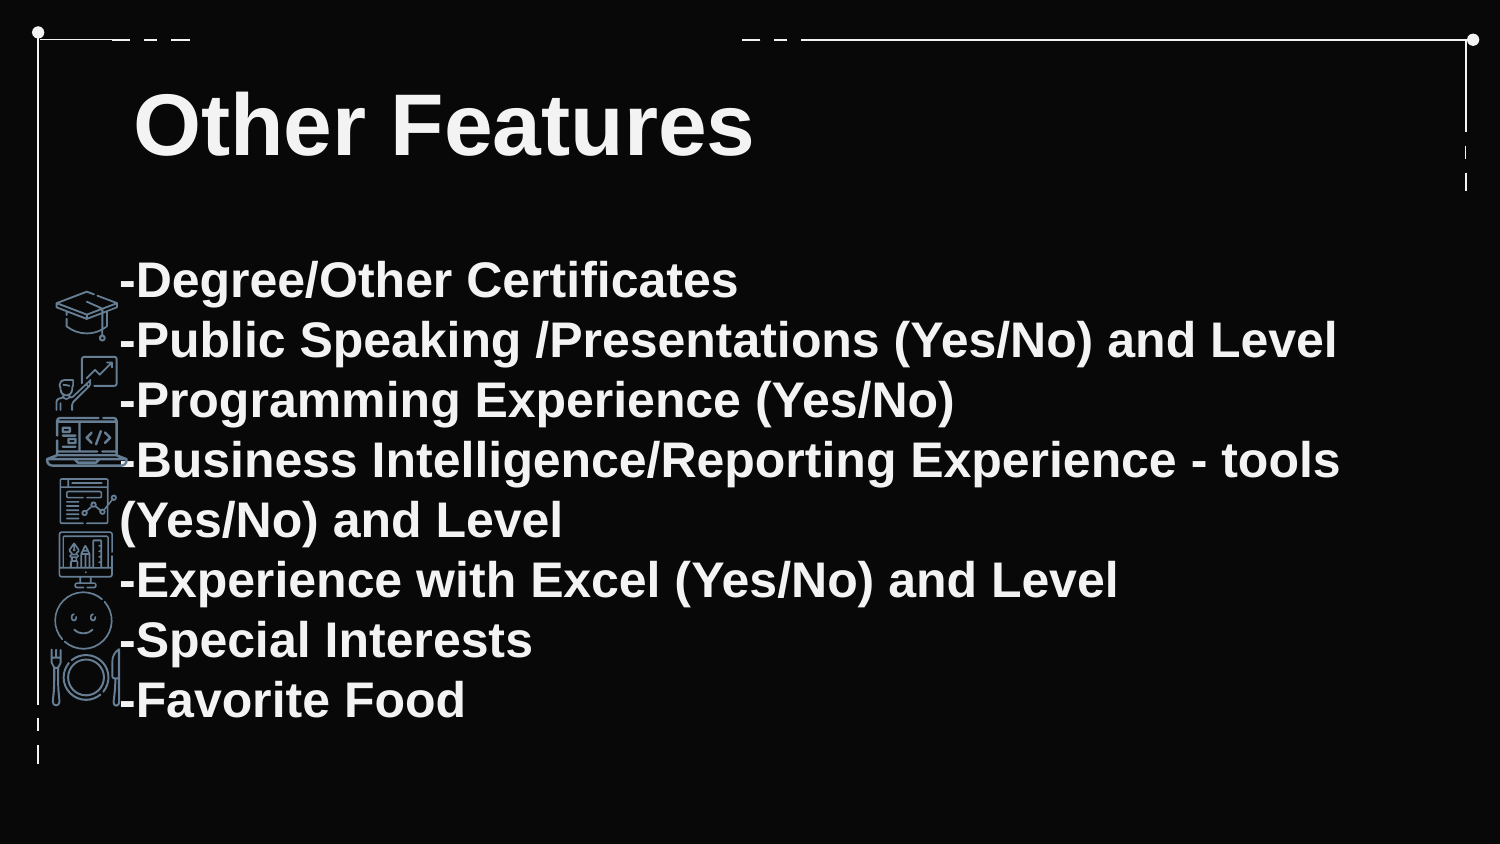

# Other Features

-Degree/Other Certificates
-Public Speaking /Presentations (Yes/No) and Level
-Programming Experience (Yes/No)
-Business Intelligence/Reporting Experience - tools (Yes/No) and Level
-Experience with Excel (Yes/No) and Level
-Special Interests
-Favorite Food